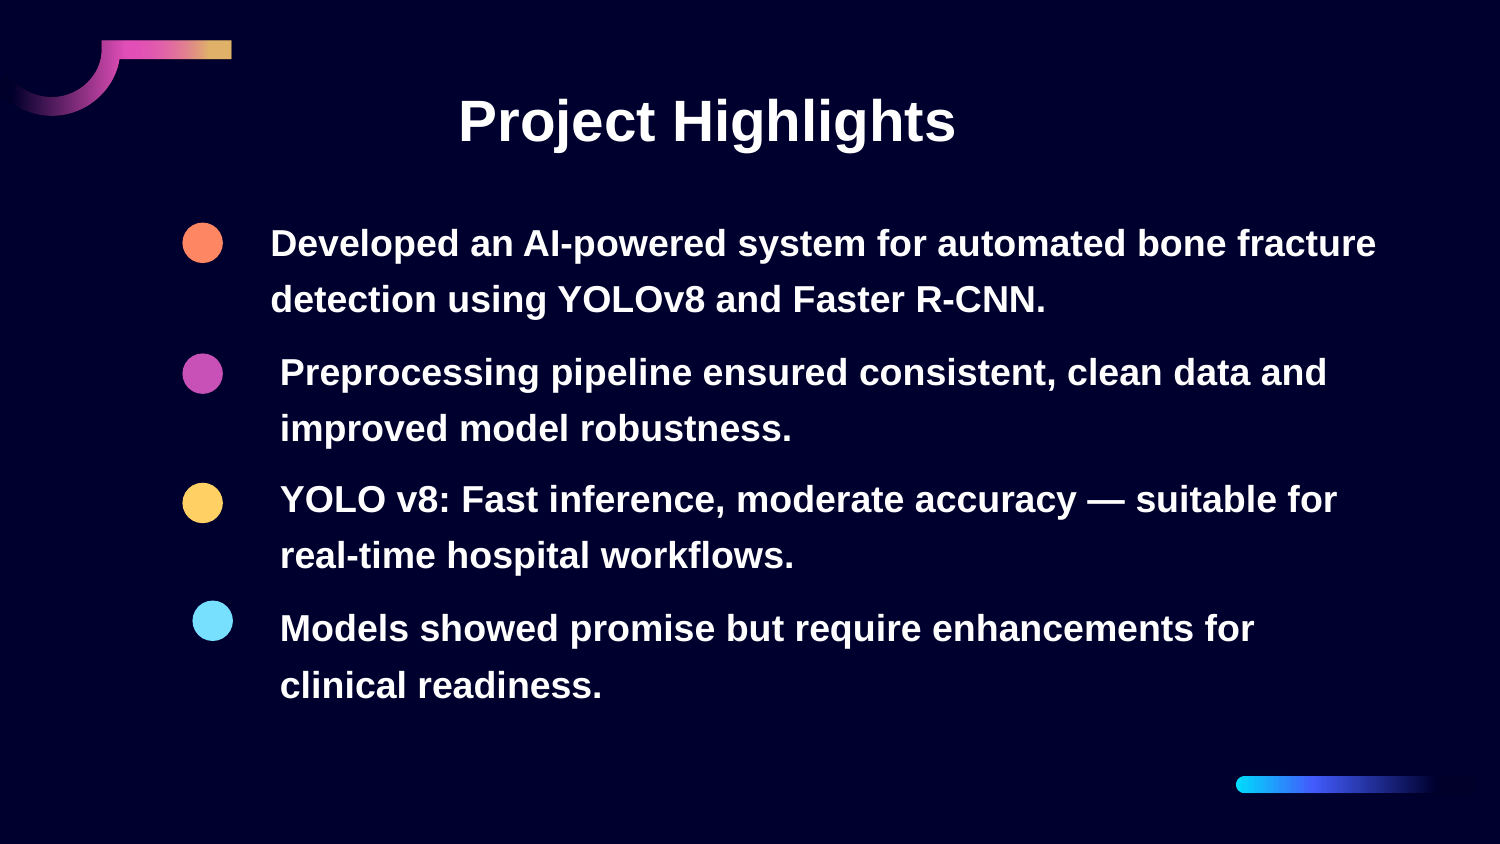

Project Highlights

Developed an AI-powered system for automated bone fracture detection using YOLOv8 and Faster R-CNN.
Preprocessing pipeline ensured consistent, clean data and improved model robustness.

YOLO v8: Fast inference, moderate accuracy — suitable for real-time hospital workflows.

Models showed promise but require enhancements for clinical readiness.